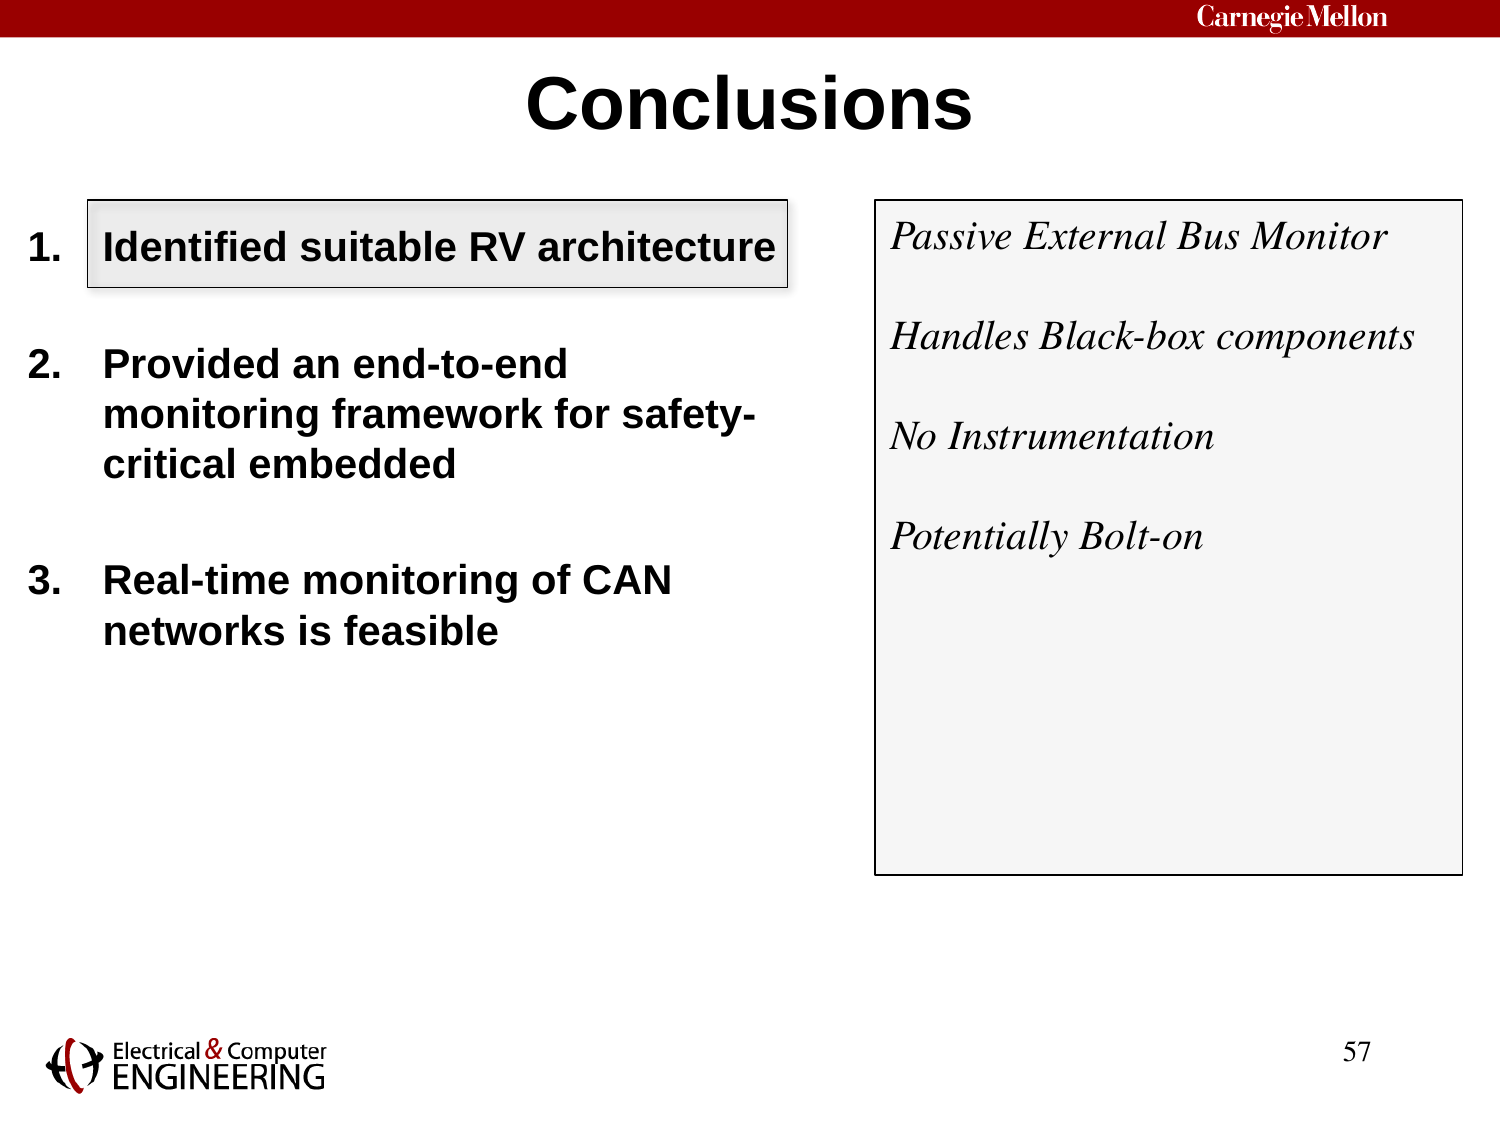

# Conclusions

Passive External Bus Monitor

Handles Black-box components

No Instrumentation

Potentially Bolt-on
Identified suitable RV architecture

Provided an end-to-end monitoring framework for safety-critical embedded

Real-time monitoring of CAN networks is feasible
57